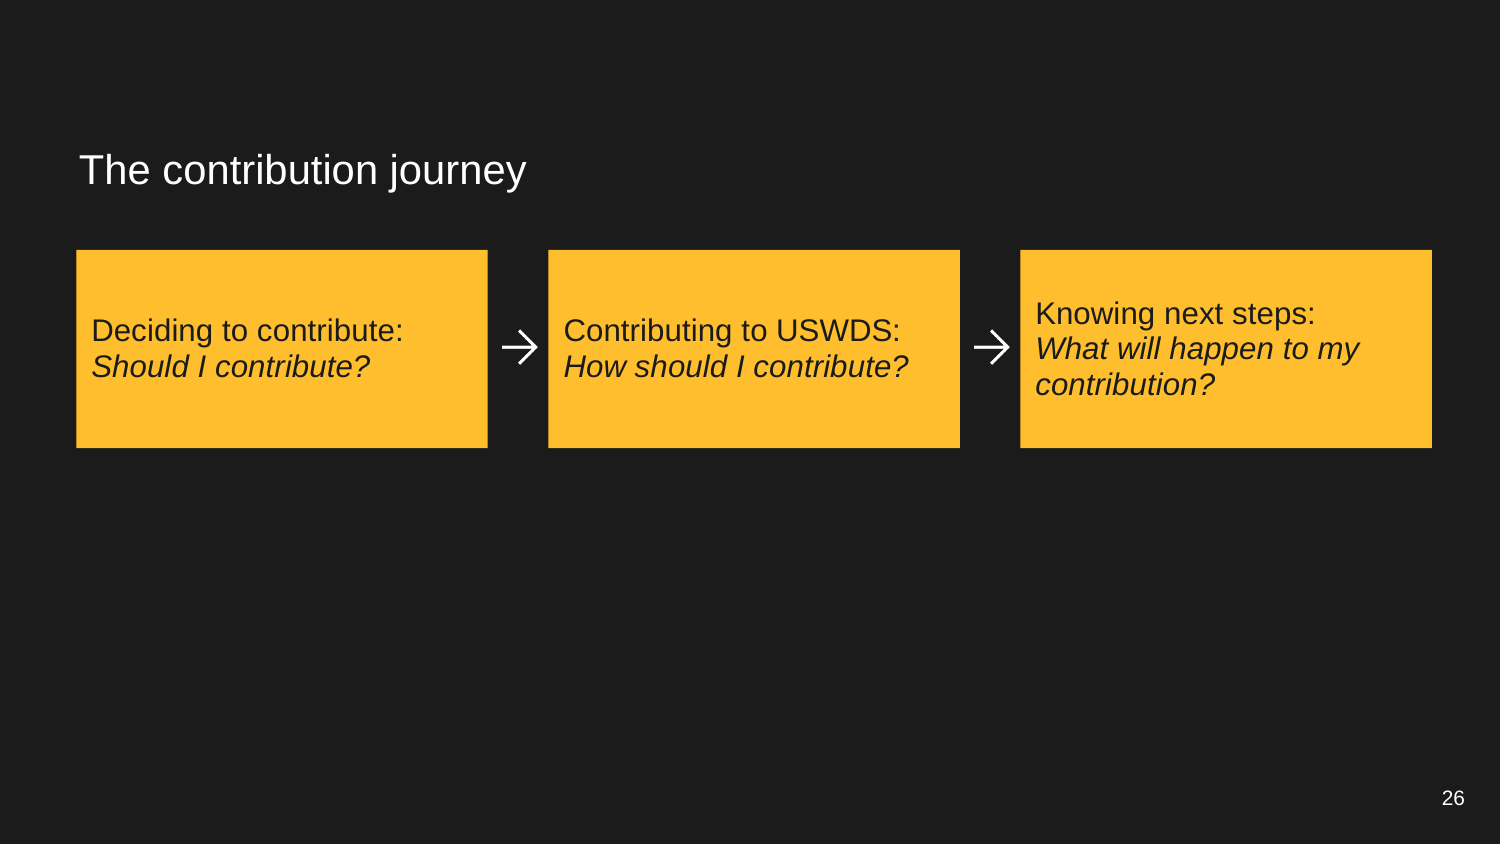

# The contribution journey
Deciding to contribute:
Should I contribute?
Contributing to USWDS:
How should I contribute?
Knowing next steps:
What will happen to my contribution?
26